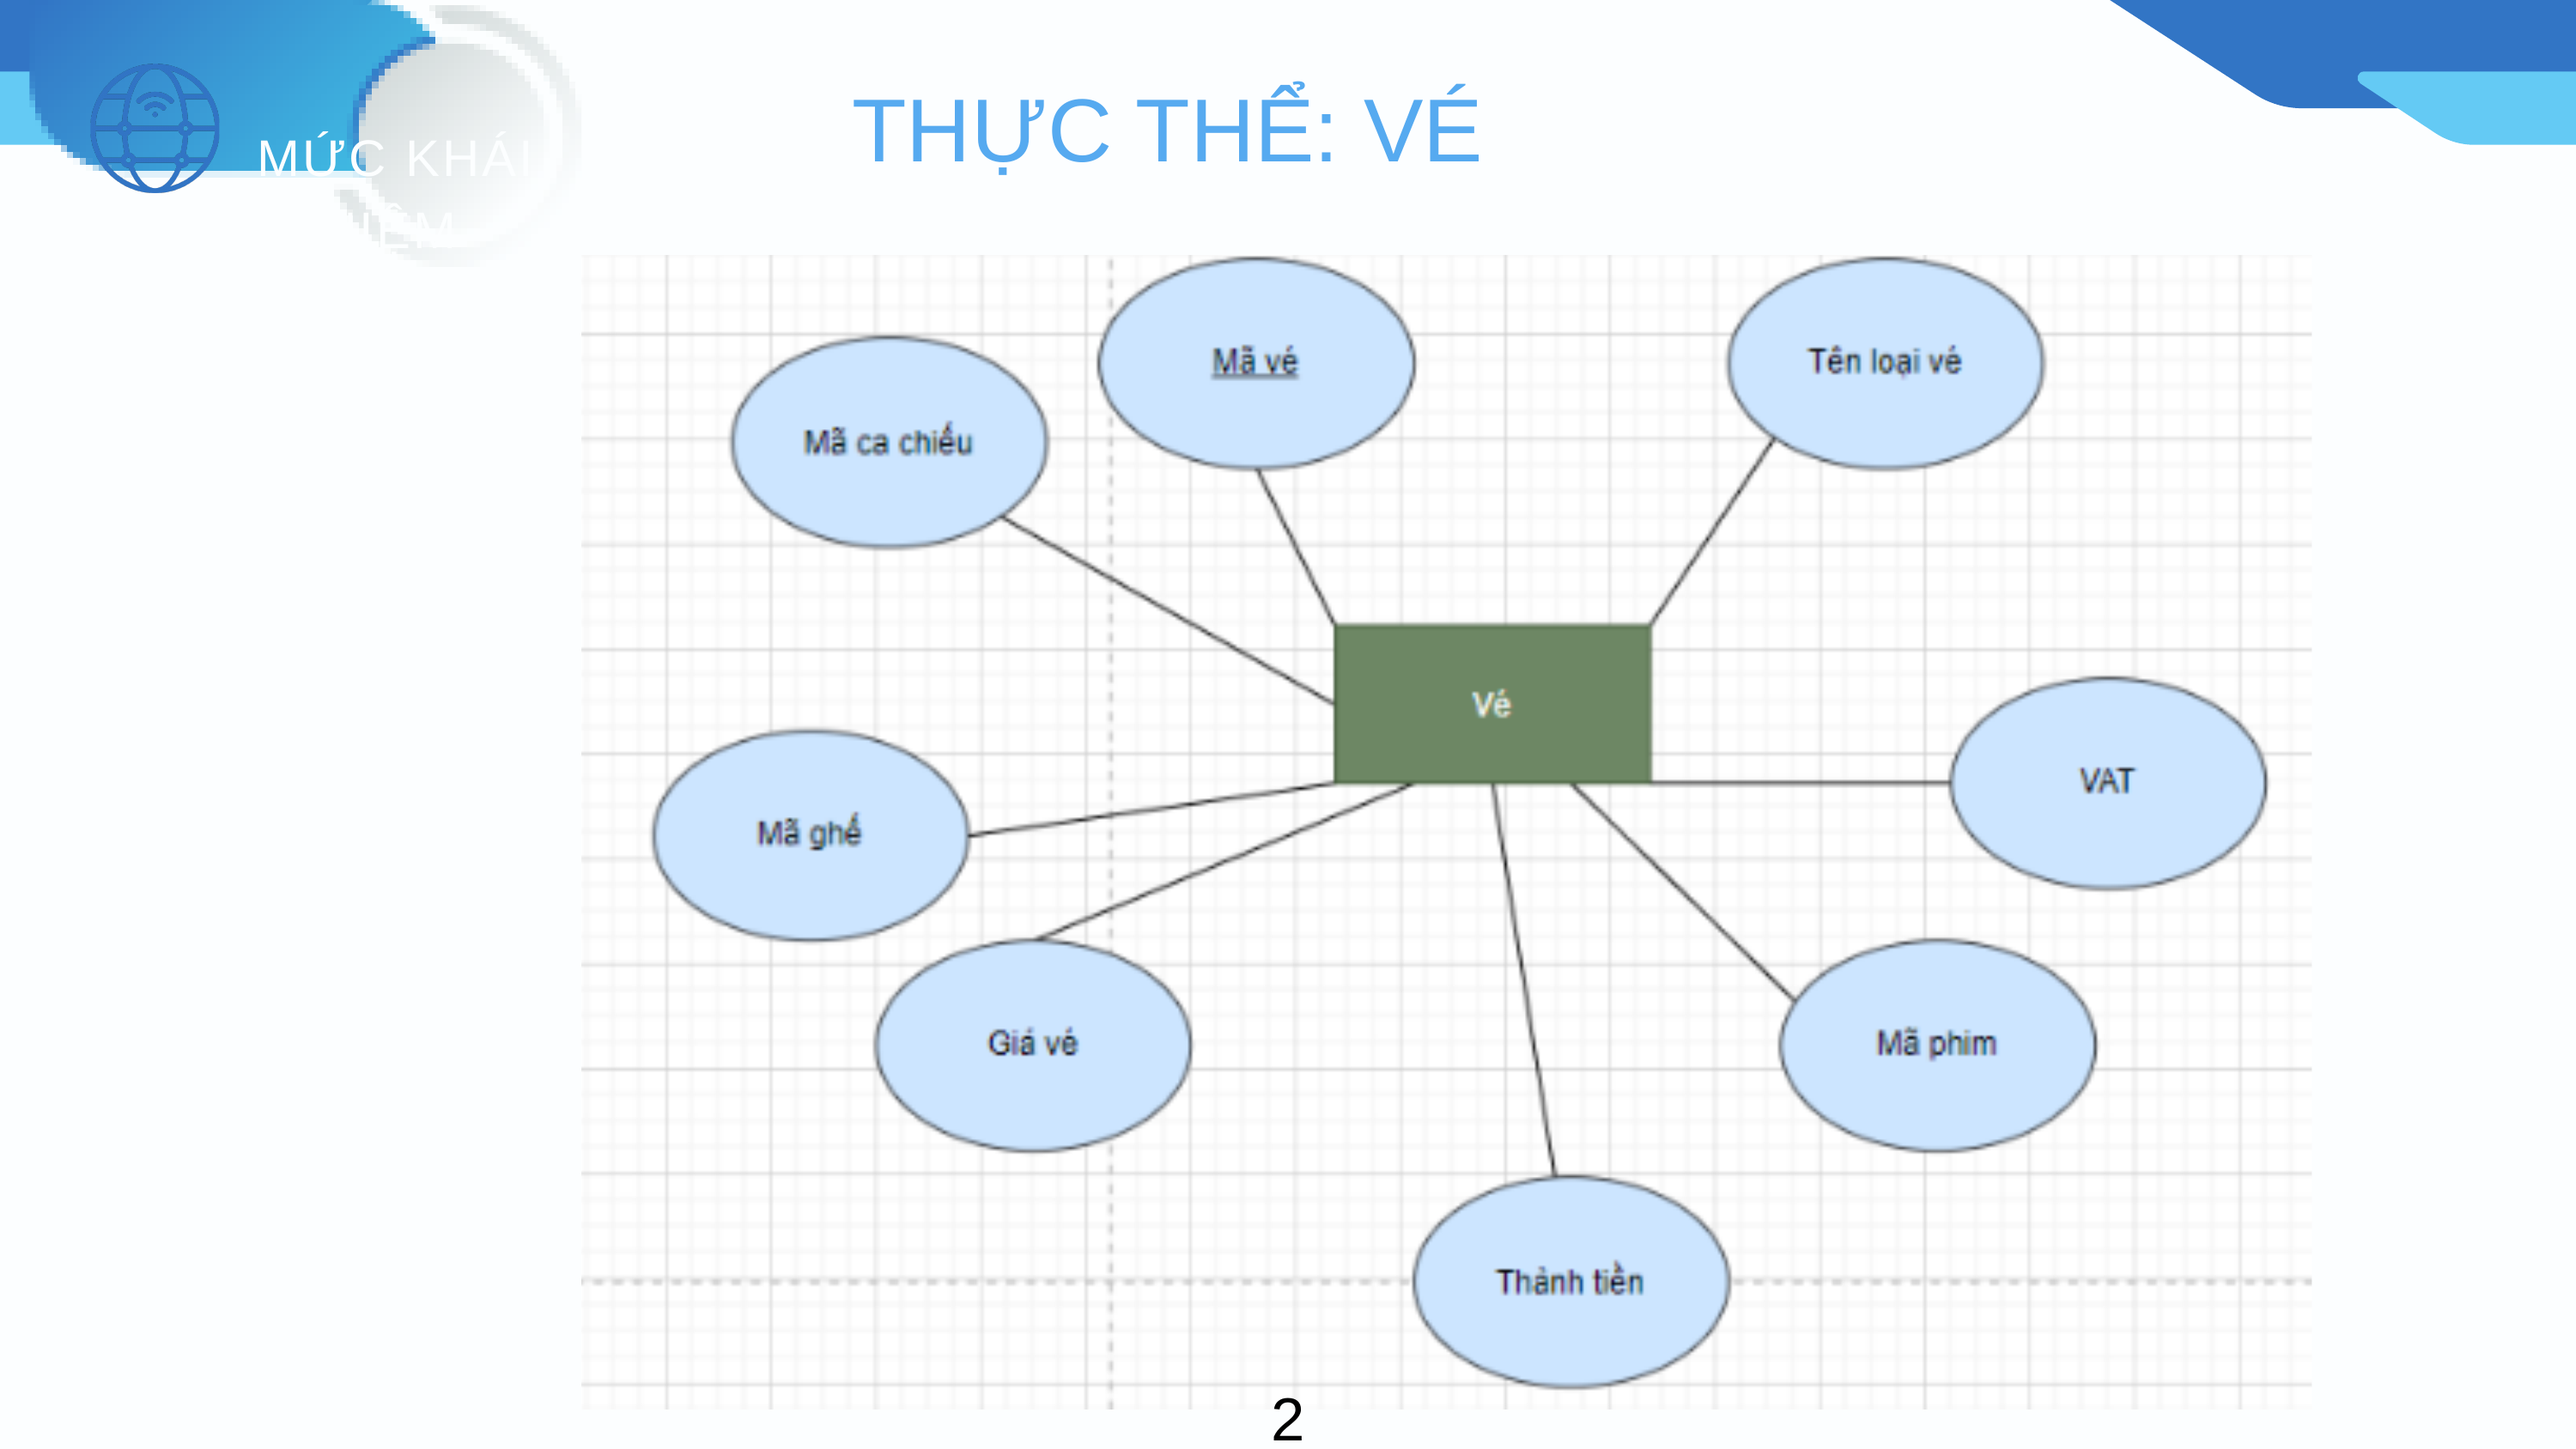

THỰC THỂ: VÉ

 MỨC KHÁI NIỆM

25